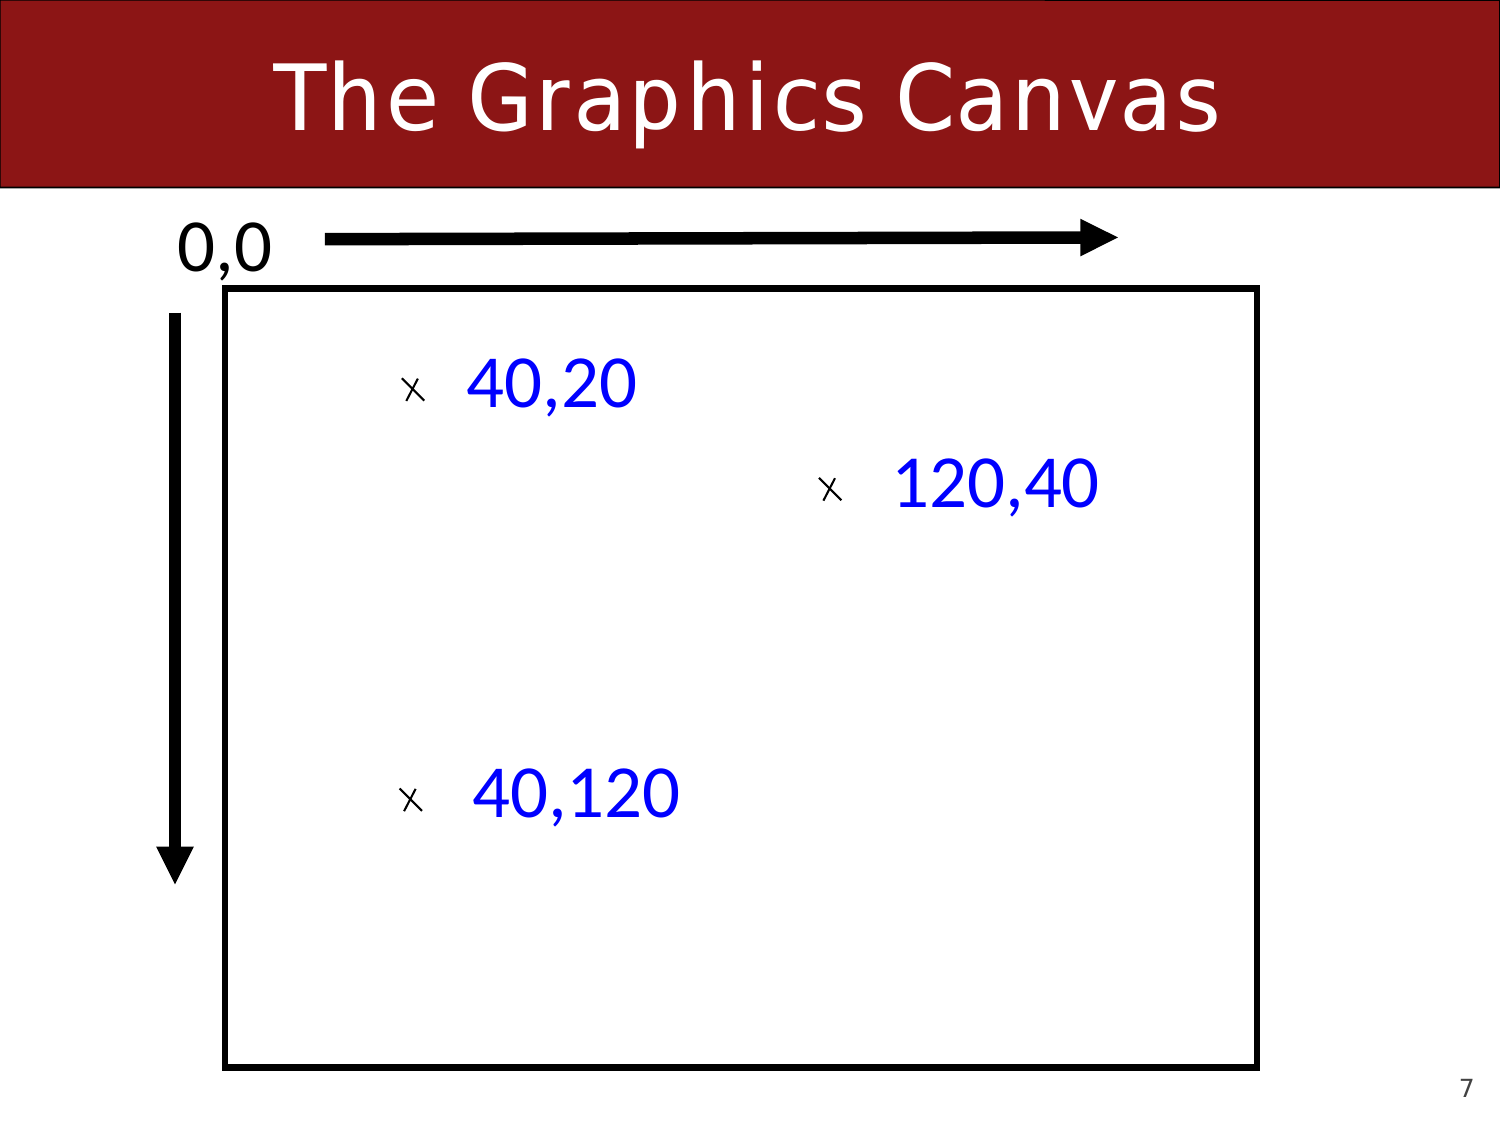

# The Graphics Canvas
0,0

40,20
120,40
40,120